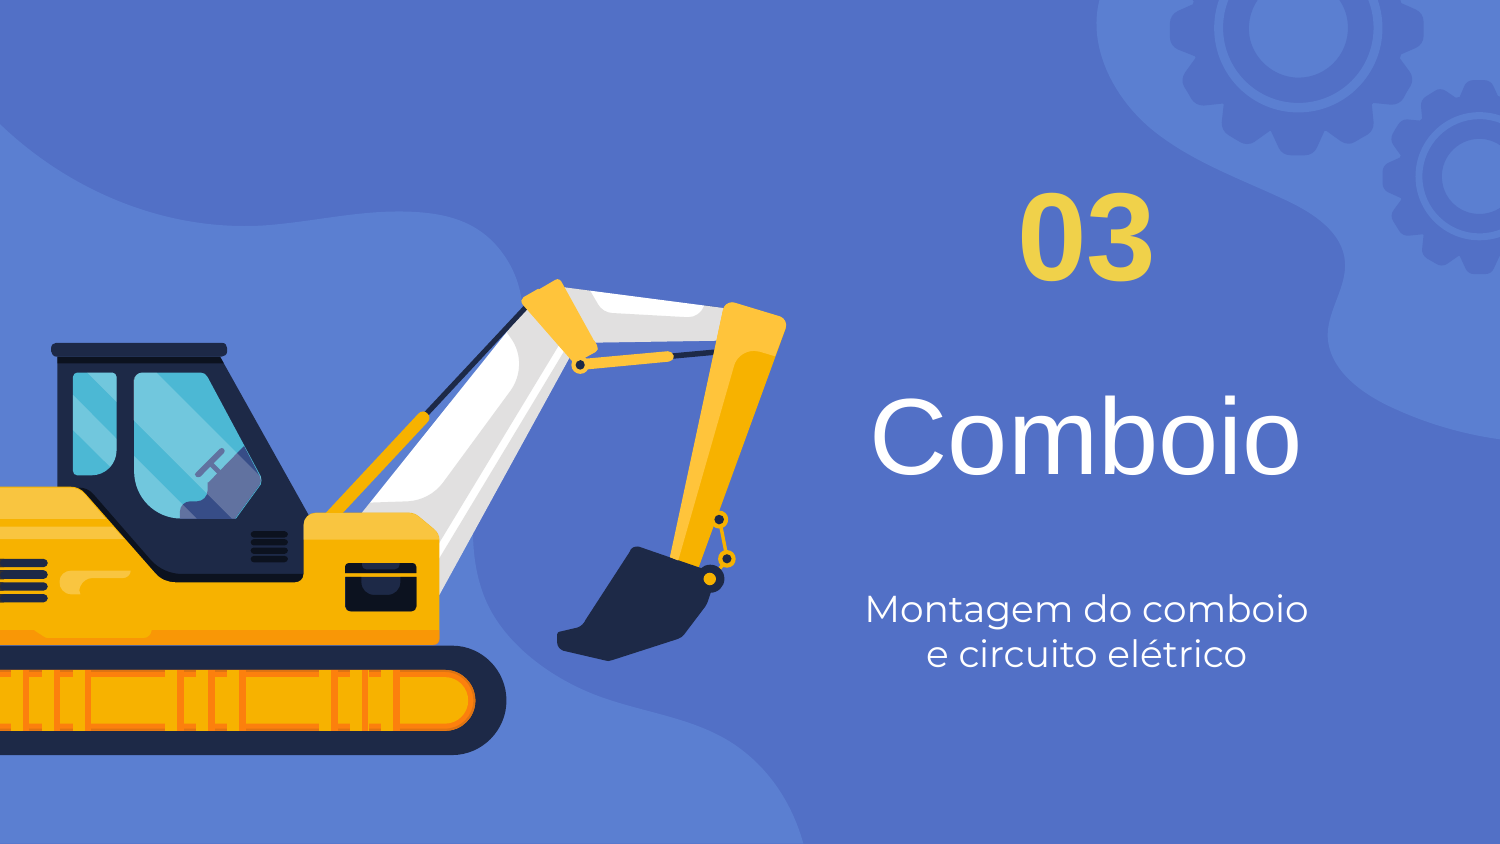

# 03

Comboio
Montagem do comboio e circuito elétrico